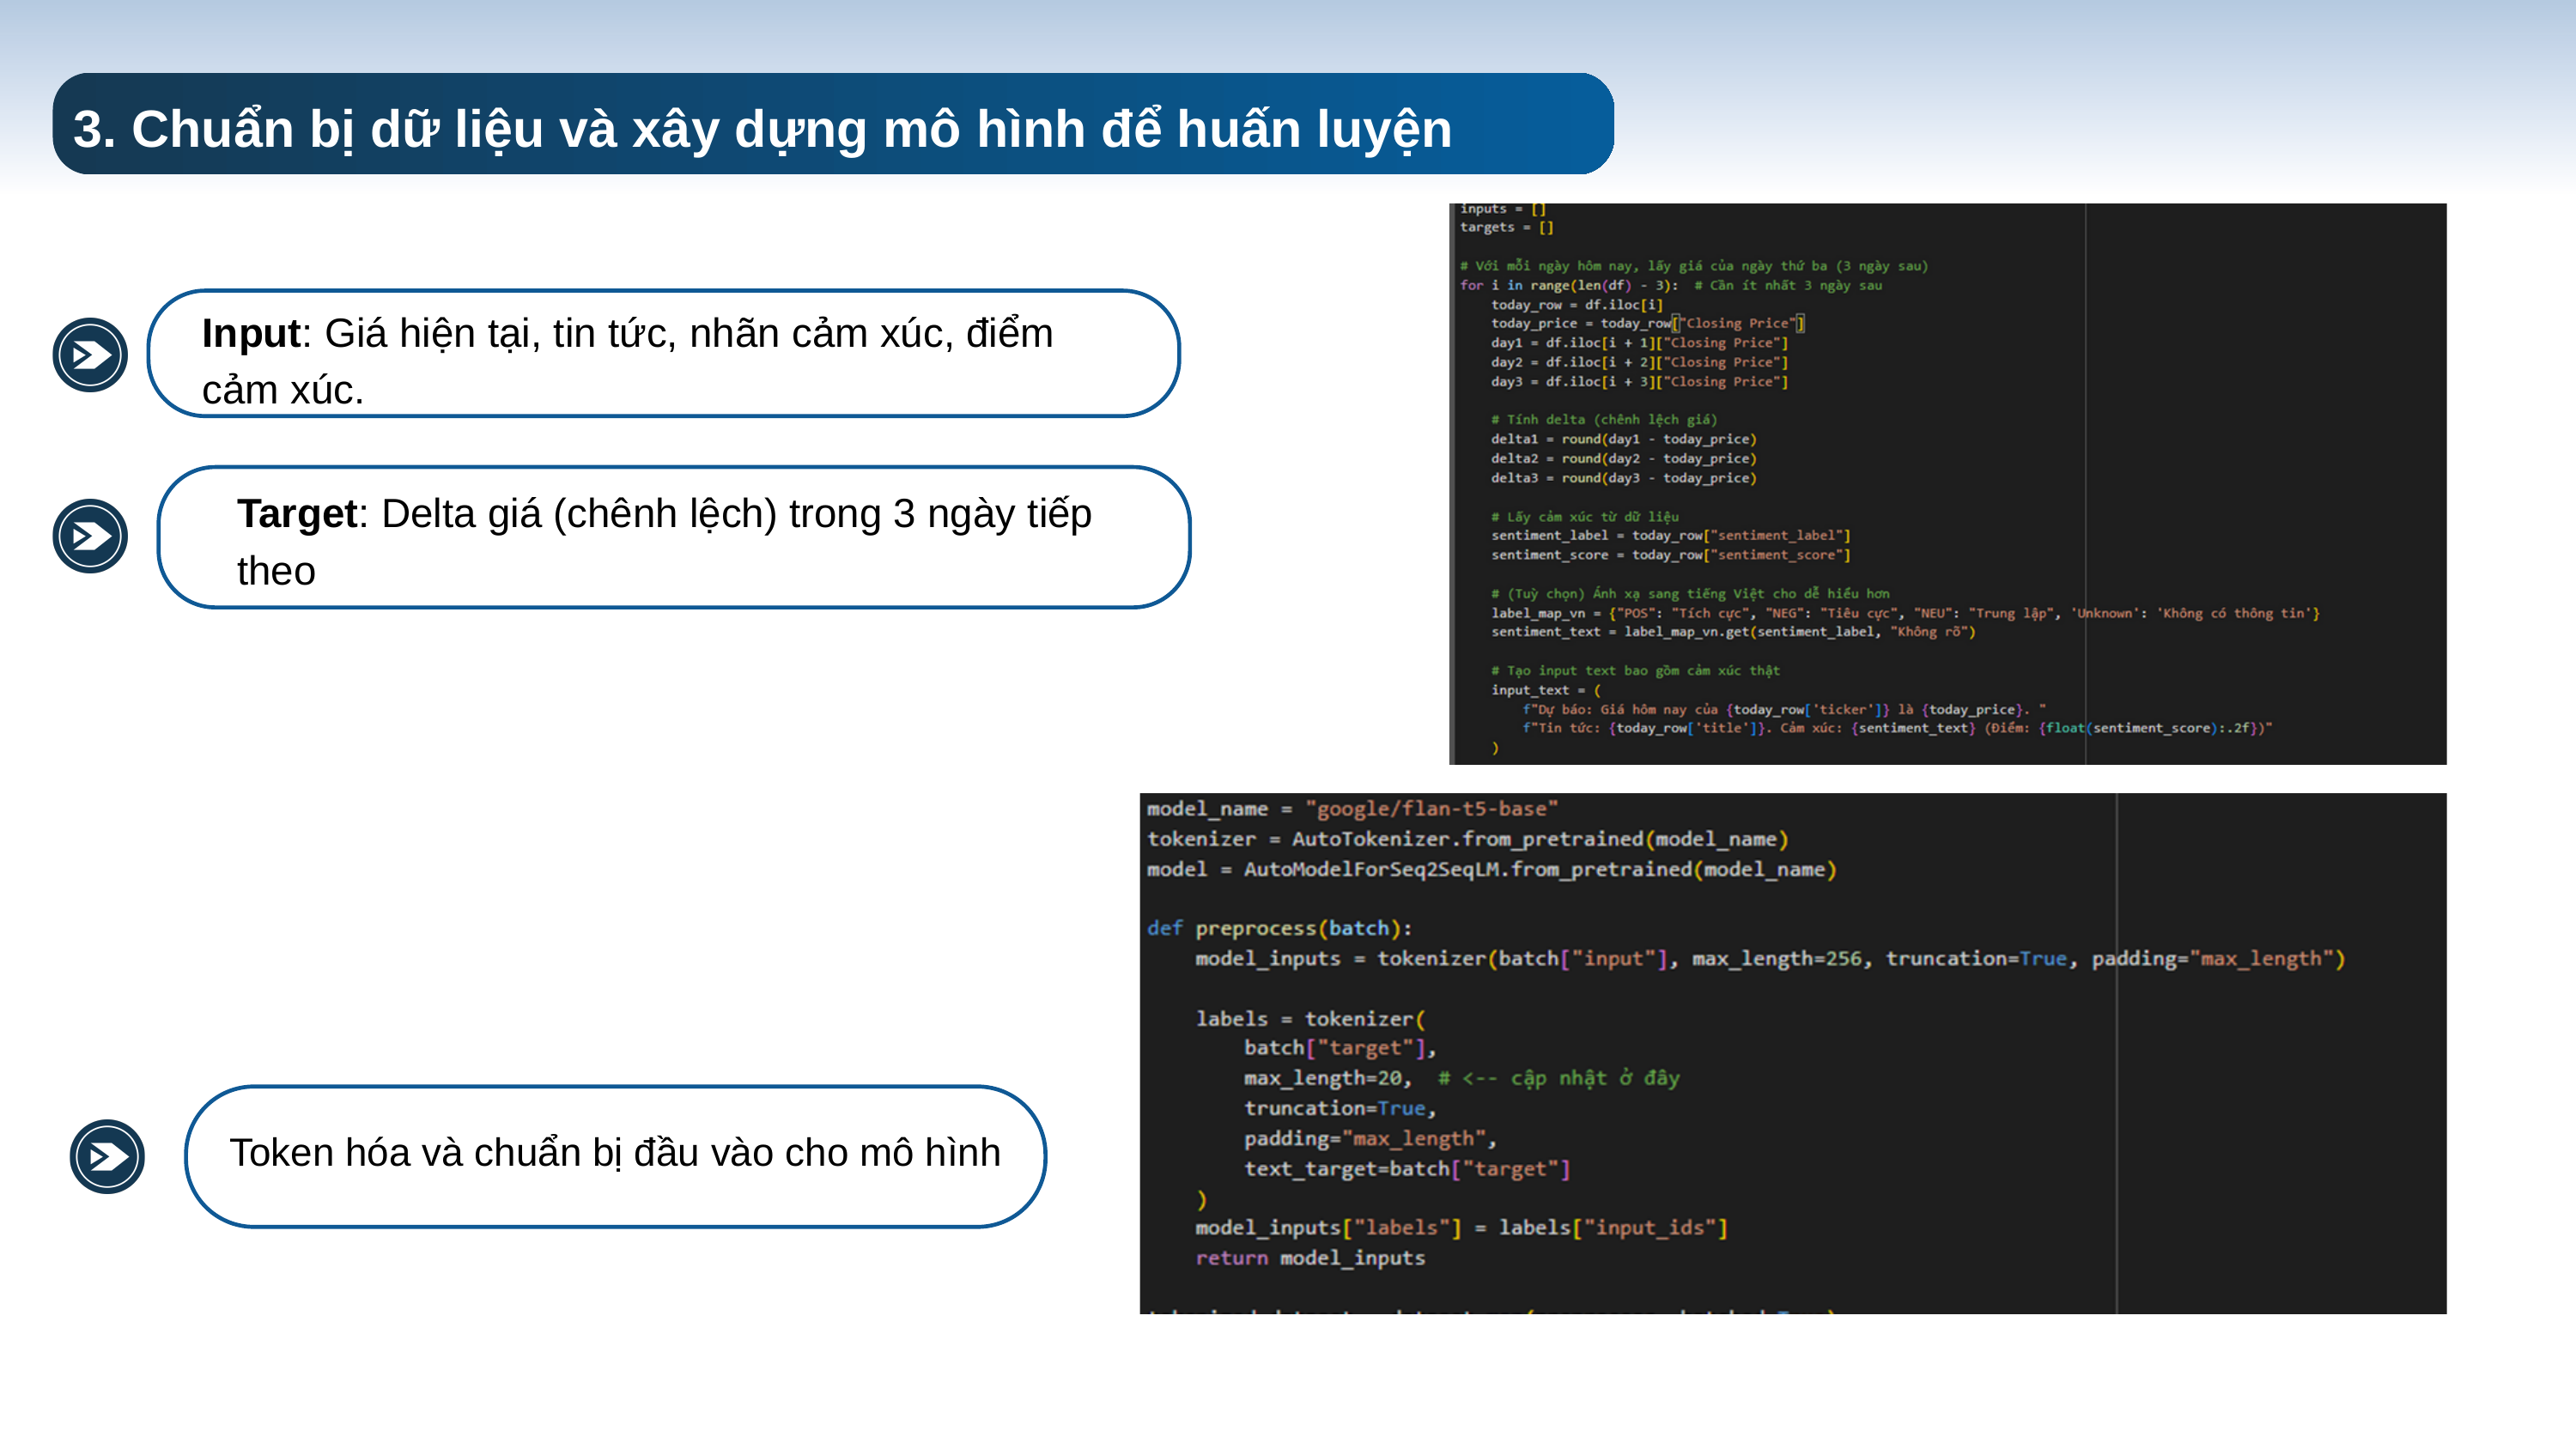

3. Chuẩn bị dữ liệu và xây dựng mô hình để huấn luyện

Input: Giá hiện tại, tin tức, nhãn cảm xúc, điểm cảm xúc.

Target: Delta giá (chênh lệch) trong 3 ngày tiếp theo

Token hóa và chuẩn bị đầu vào cho mô hình